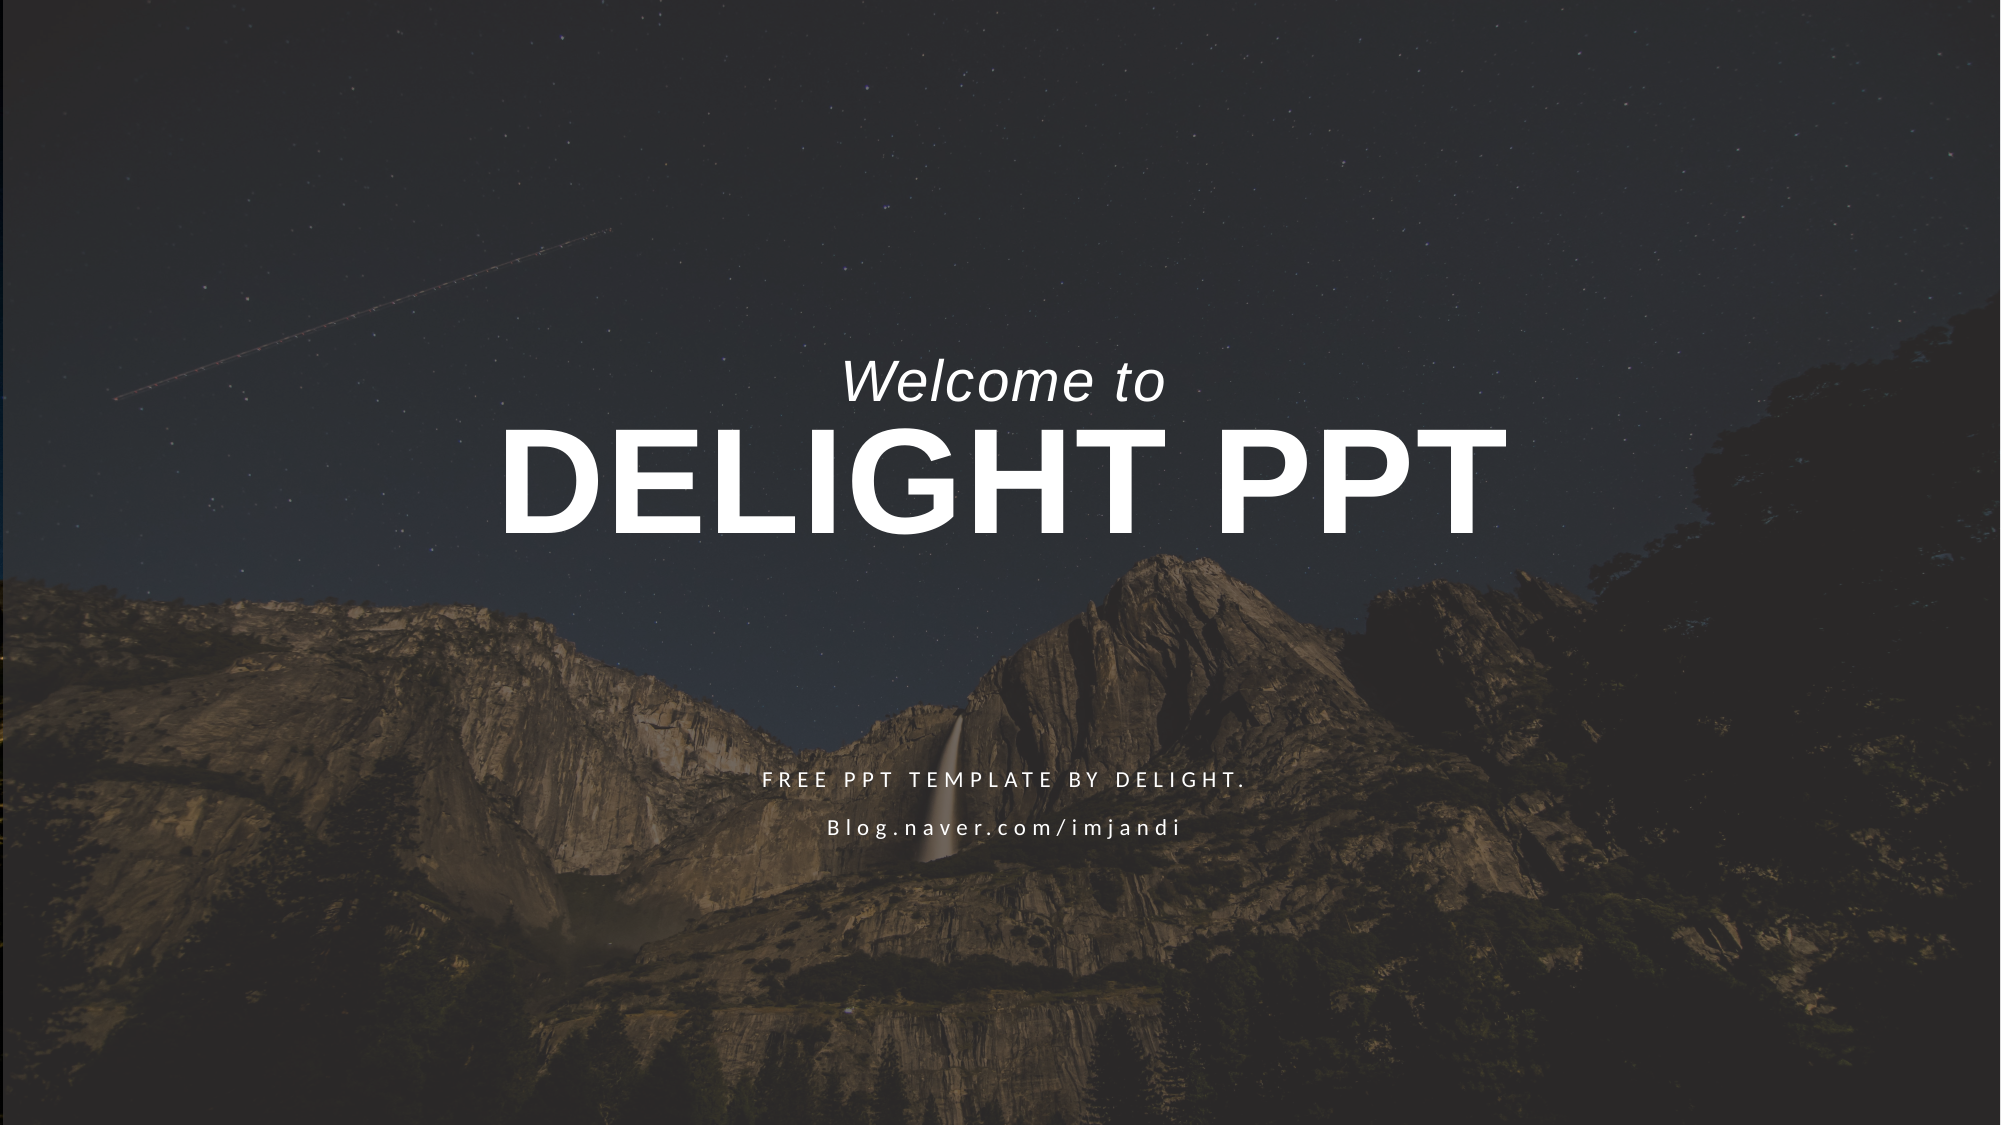

Welcome to
DELIGHT PPT

FREE PPT TEMPLATE BY DELIGHT.
Blog.naver.com/imjandi